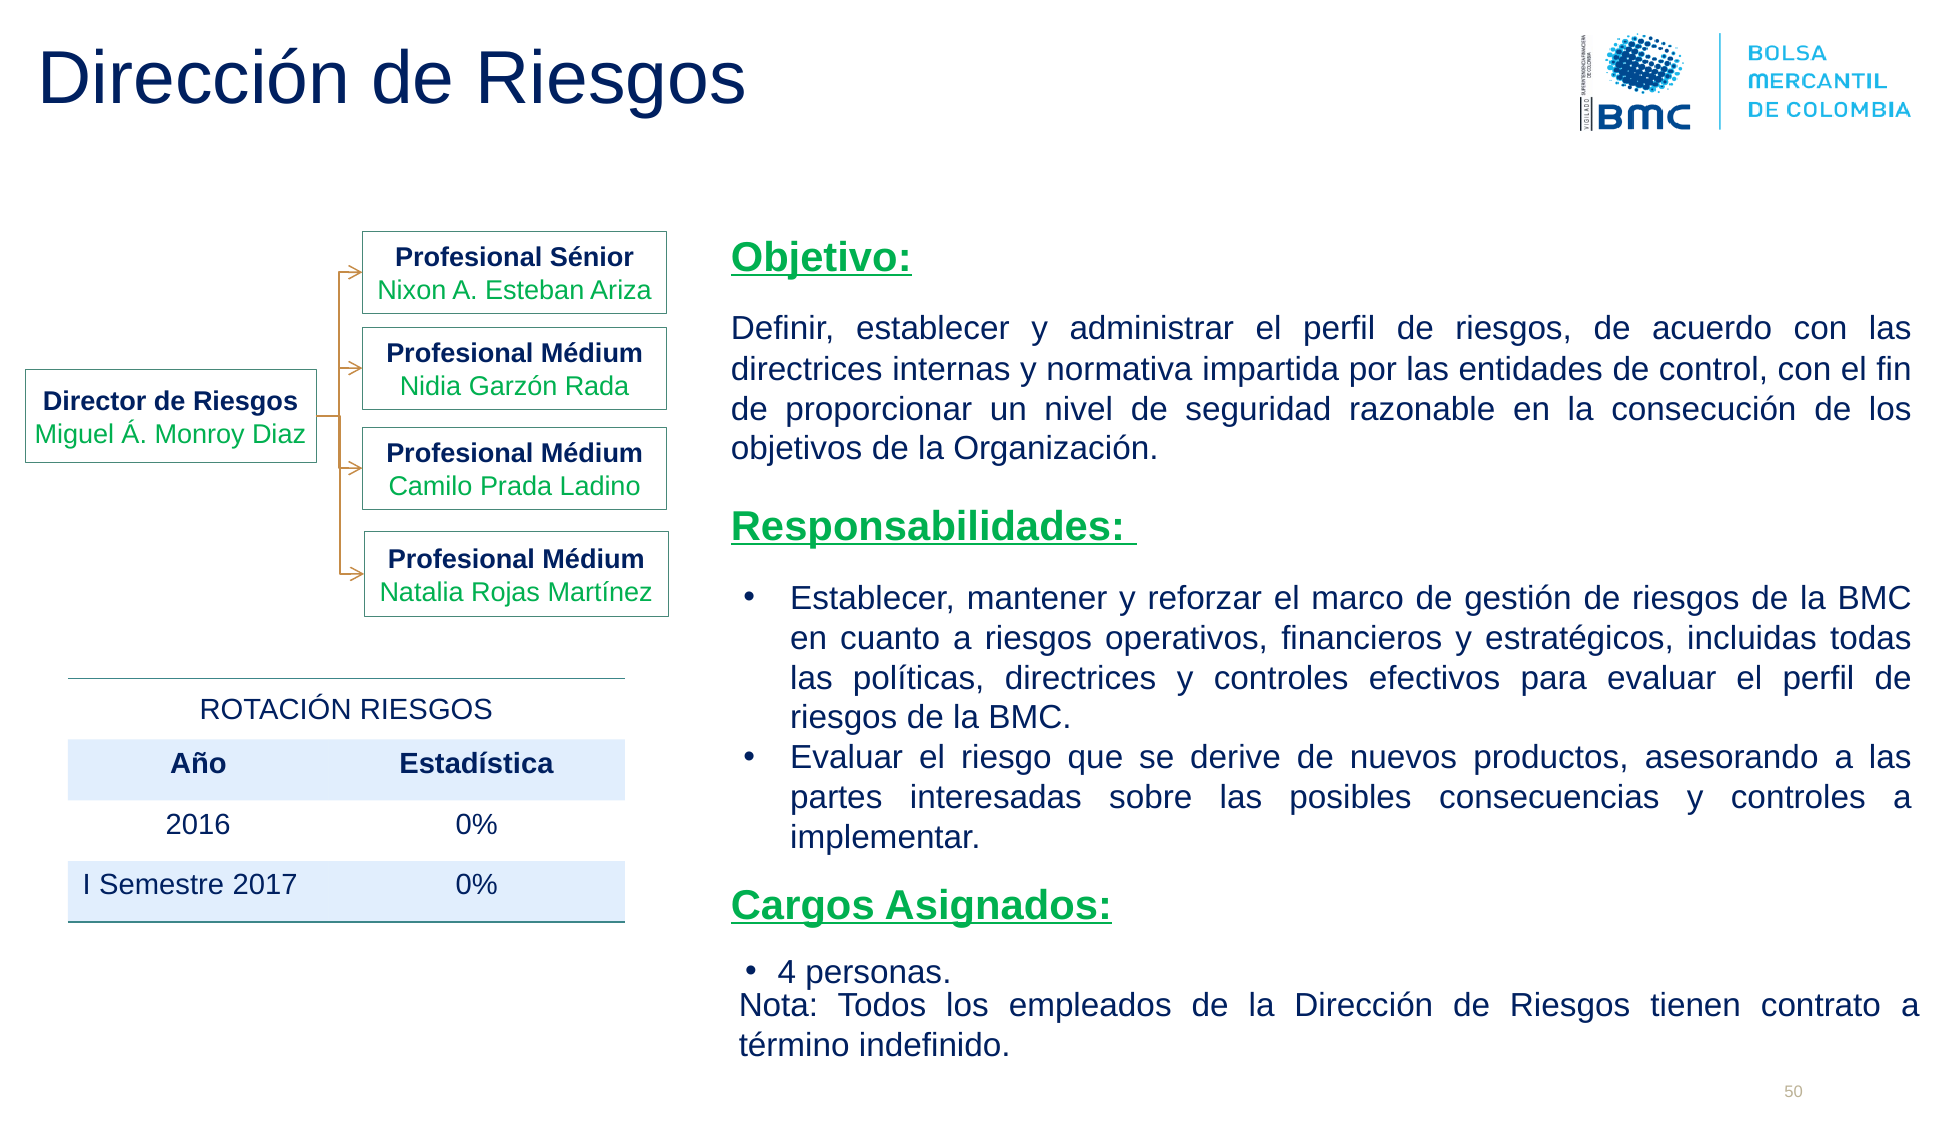

Dirección de Riesgos
Objetivo:

Definir, establecer y administrar el perfil de riesgos, de acuerdo con las directrices internas y normativa impartida por las entidades de control, con el fin de proporcionar un nivel de seguridad razonable en la consecución de los objetivos de la Organización.

Responsabilidades:

Establecer, mantener y reforzar el marco de gestión de riesgos de la BMC en cuanto a riesgos operativos, financieros y estratégicos, incluidas todas las políticas, directrices y controles efectivos para evaluar el perfil de riesgos de la BMC.
Evaluar el riesgo que se derive de nuevos productos, asesorando a las partes interesadas sobre las posibles consecuencias y controles a implementar.

Cargos Asignados:

4 personas.
Profesional Sénior
Nixon A. Esteban Ariza
Profesional Médium
Nidia Garzón Rada
Director de Riesgos
Miguel Á. Monroy Diaz
Profesional Médium
Camilo Prada Ladino
Profesional Médium
Natalia Rojas Martínez
| ROTACIÓN RIESGOS |  |
| --- | --- |
| Año | Estadística |
| 2016 | 0% |
| I Semestre 2017 | 0% |
Nota: Todos los empleados de la Dirección de Riesgos tienen contrato a término indefinido.